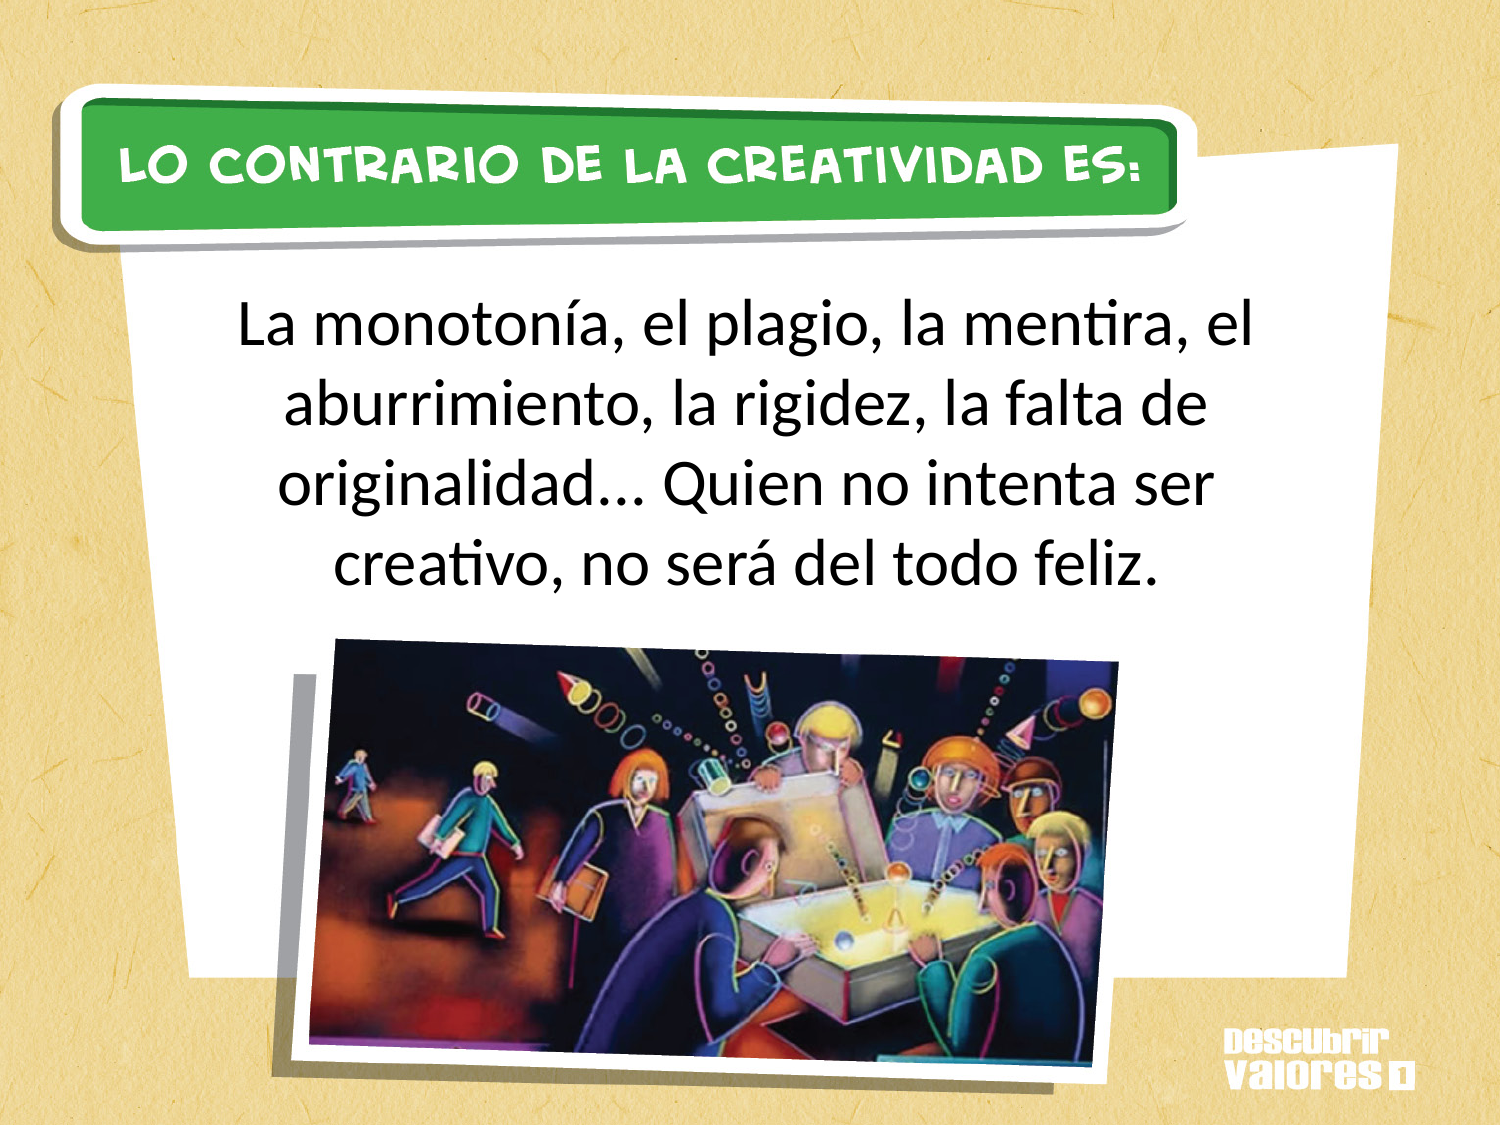

La monotonía, el plagio, la mentira, el aburrimiento, la rigidez, la falta de originalidad... Quien no intenta ser creativo, no será del todo feliz.